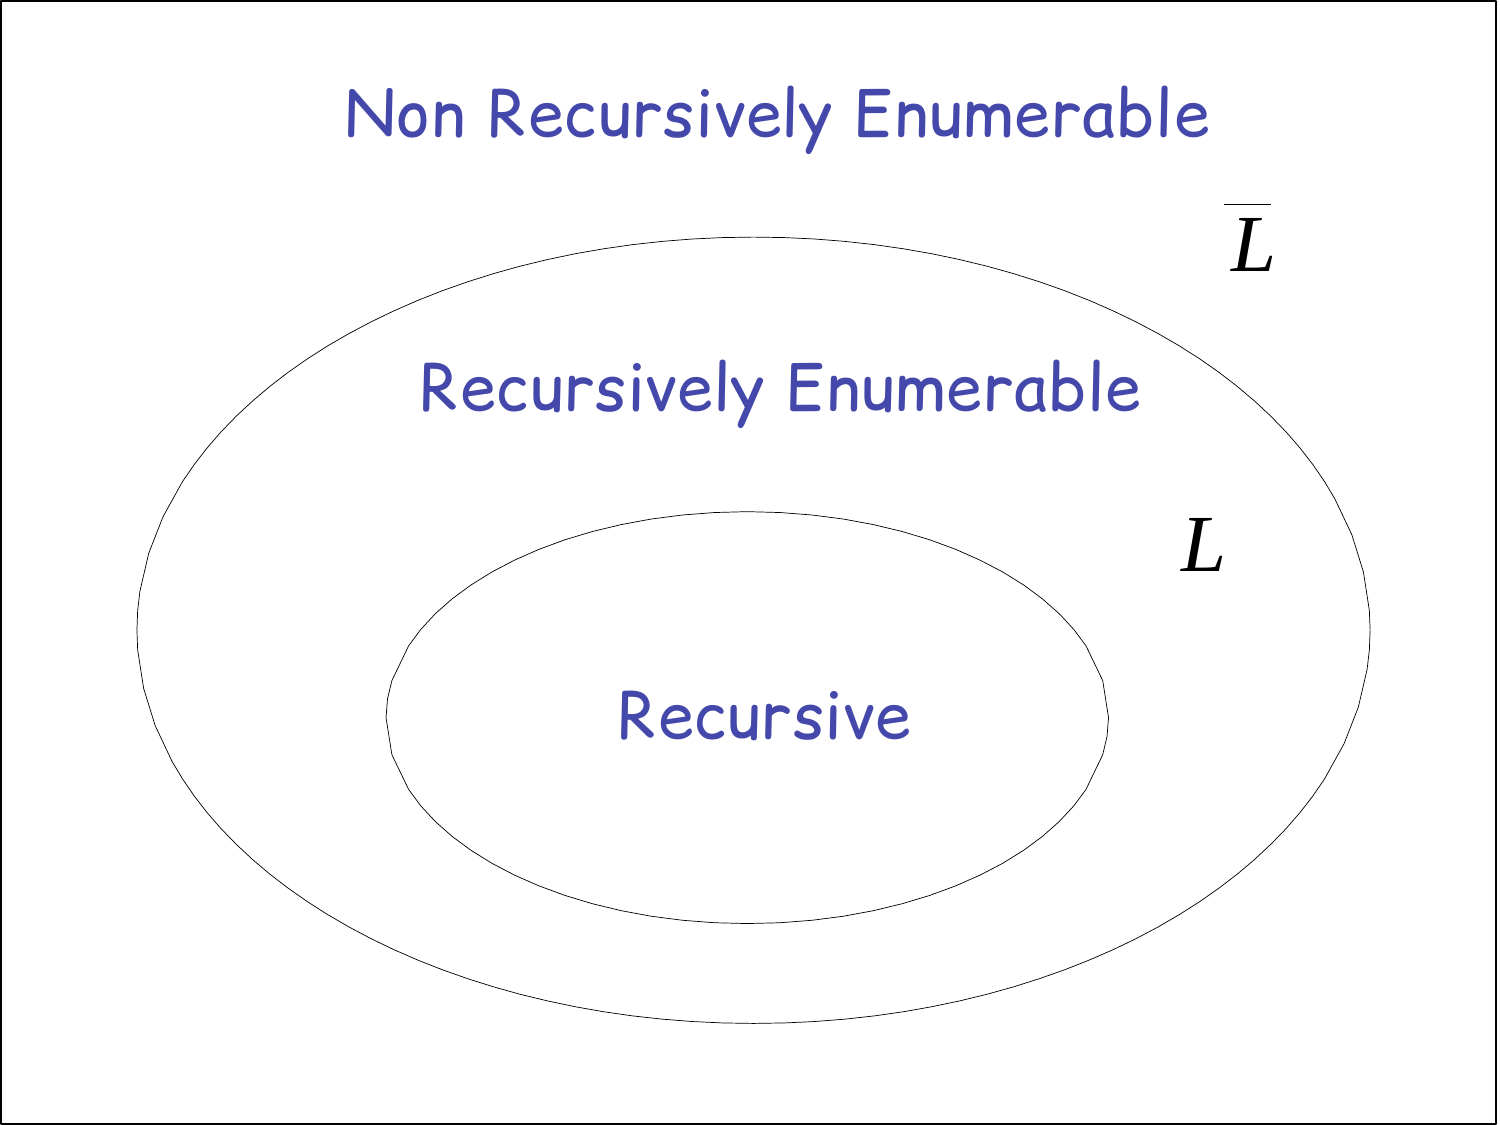

Non Recursively Enumerable
L
Recursively Enumerable
L

Recursive